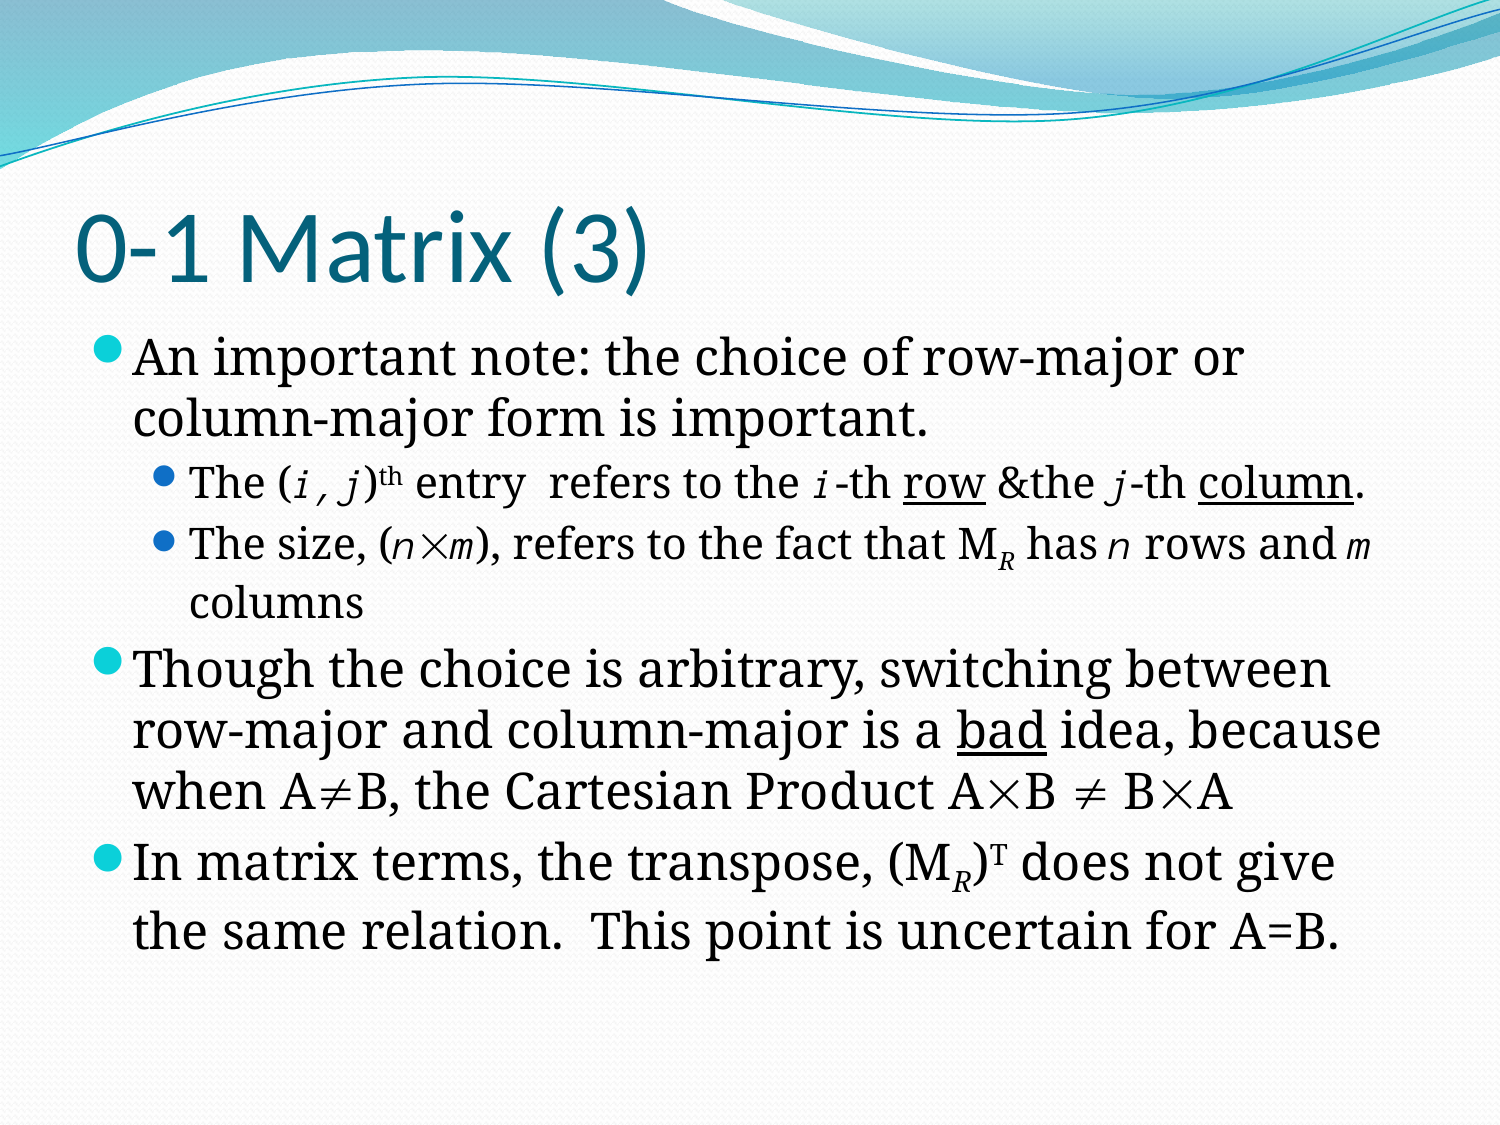

# 0-1 Matrix (3)
An important note: the choice of row-major or column-major form is important.
The (i,j)th entry  refers to the i-th row &the j-th column.
The size, (n×m), refers to the fact that MR has n rows and m columns
Though the choice is arbitrary, switching between row-major and column-major is a bad idea, because when A≠B, the Cartesian Product A×B ≠ B×A
In matrix terms, the transpose, (MR)T does not give the same relation.  This point is uncertain for A=B.